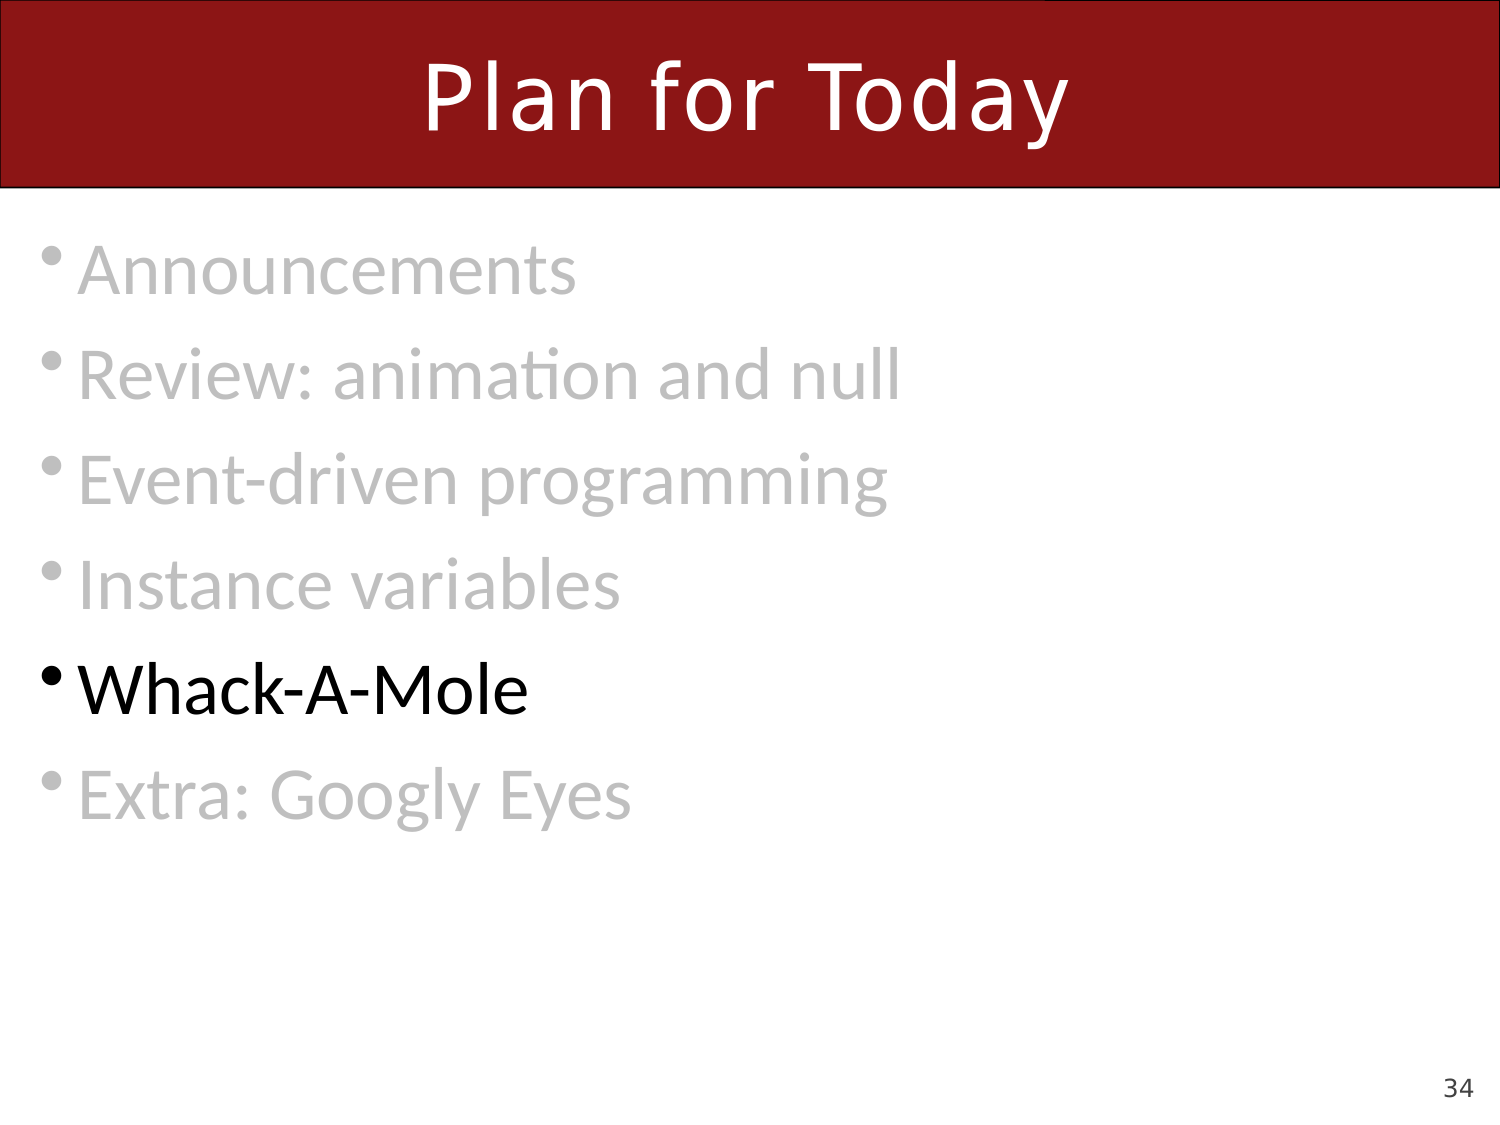

# Plan for Today
Announcements
Review: animation and null
Event-driven programming
Instance variables
Whack-A-Mole
Extra: Googly Eyes